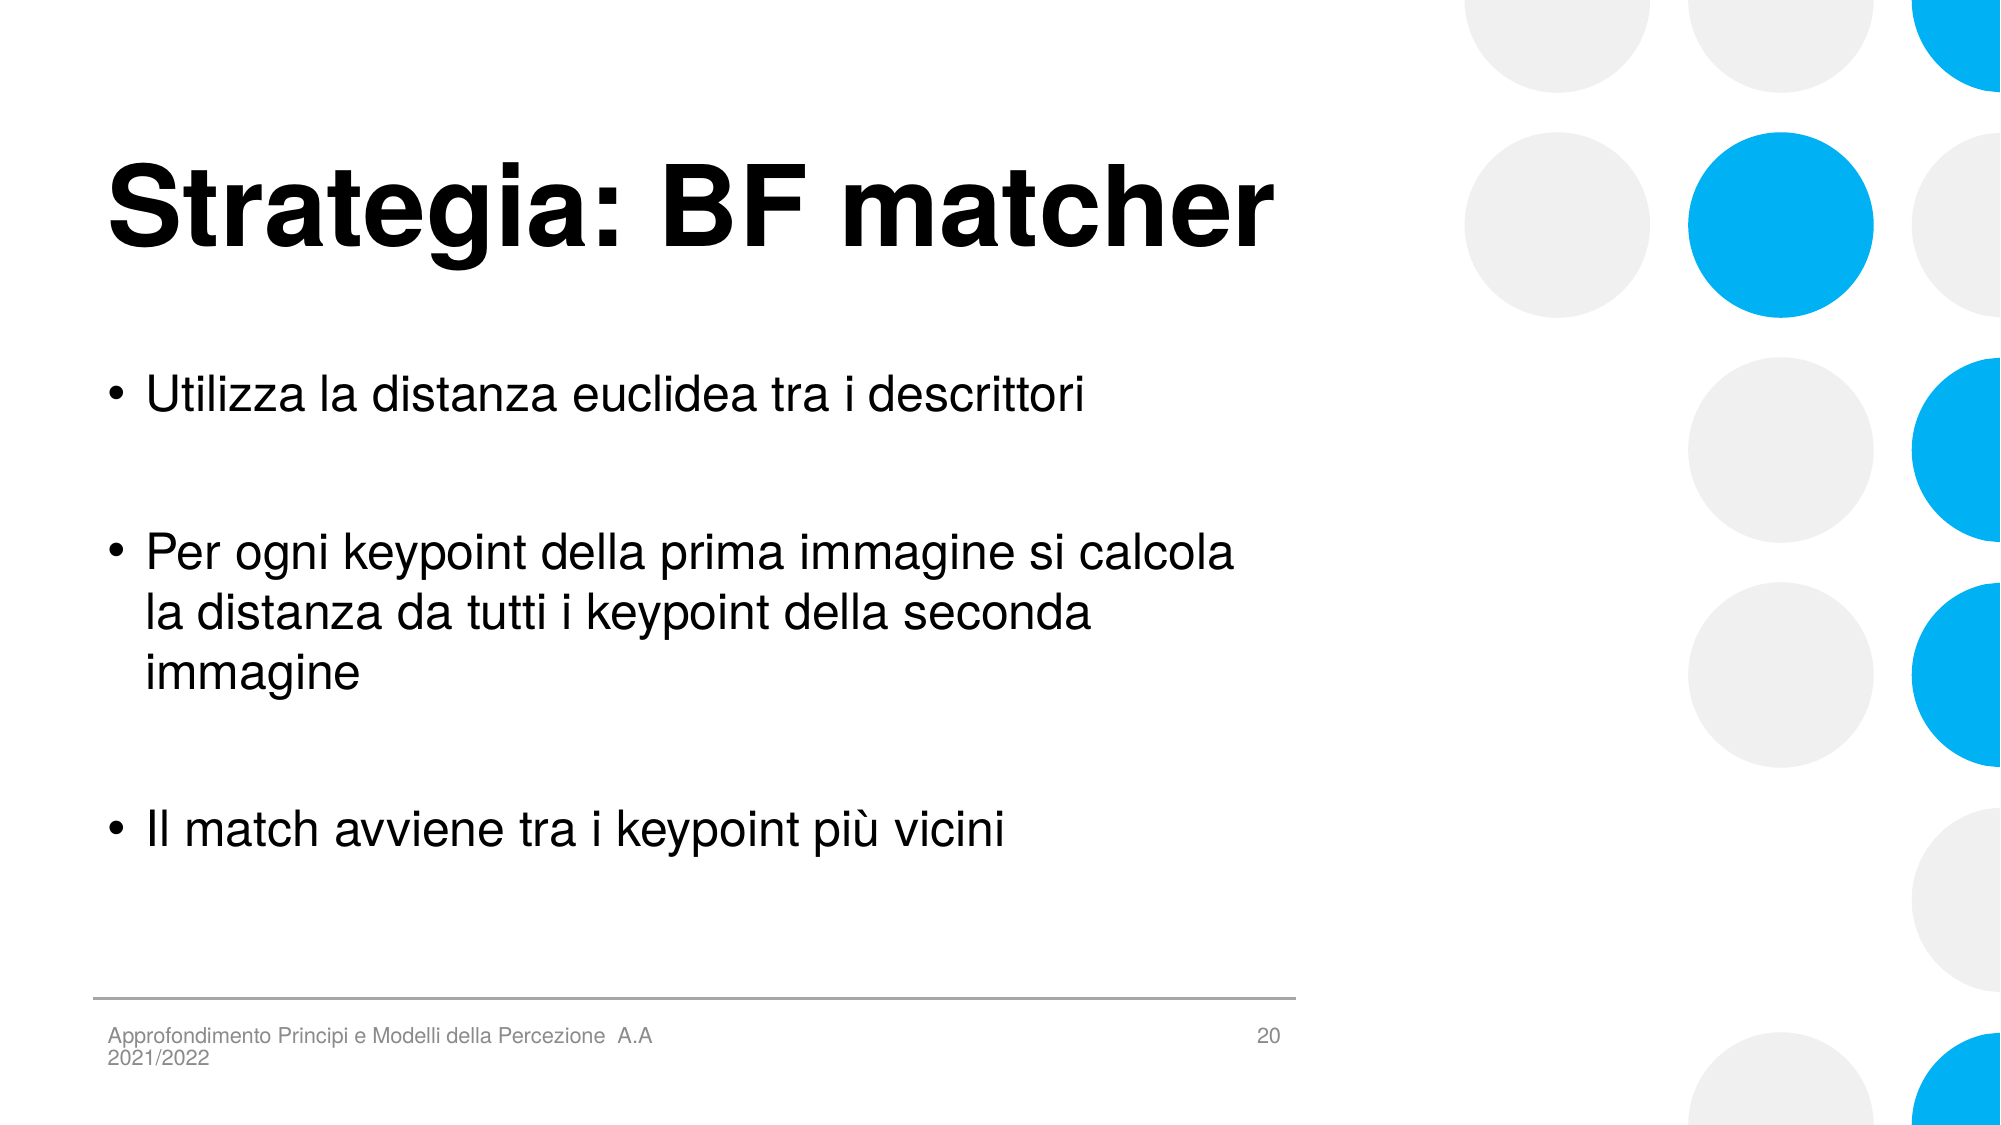

# Strategia: BF matcher
Utilizza la distanza euclidea tra i descrittori

Per ogni keypoint della prima immagine si calcola la distanza da tutti i keypoint della seconda immagine

Il match avviene tra i keypoint più vicini

Approfondimento Principi e Modelli della Percezione  A.A 2021/2022
20